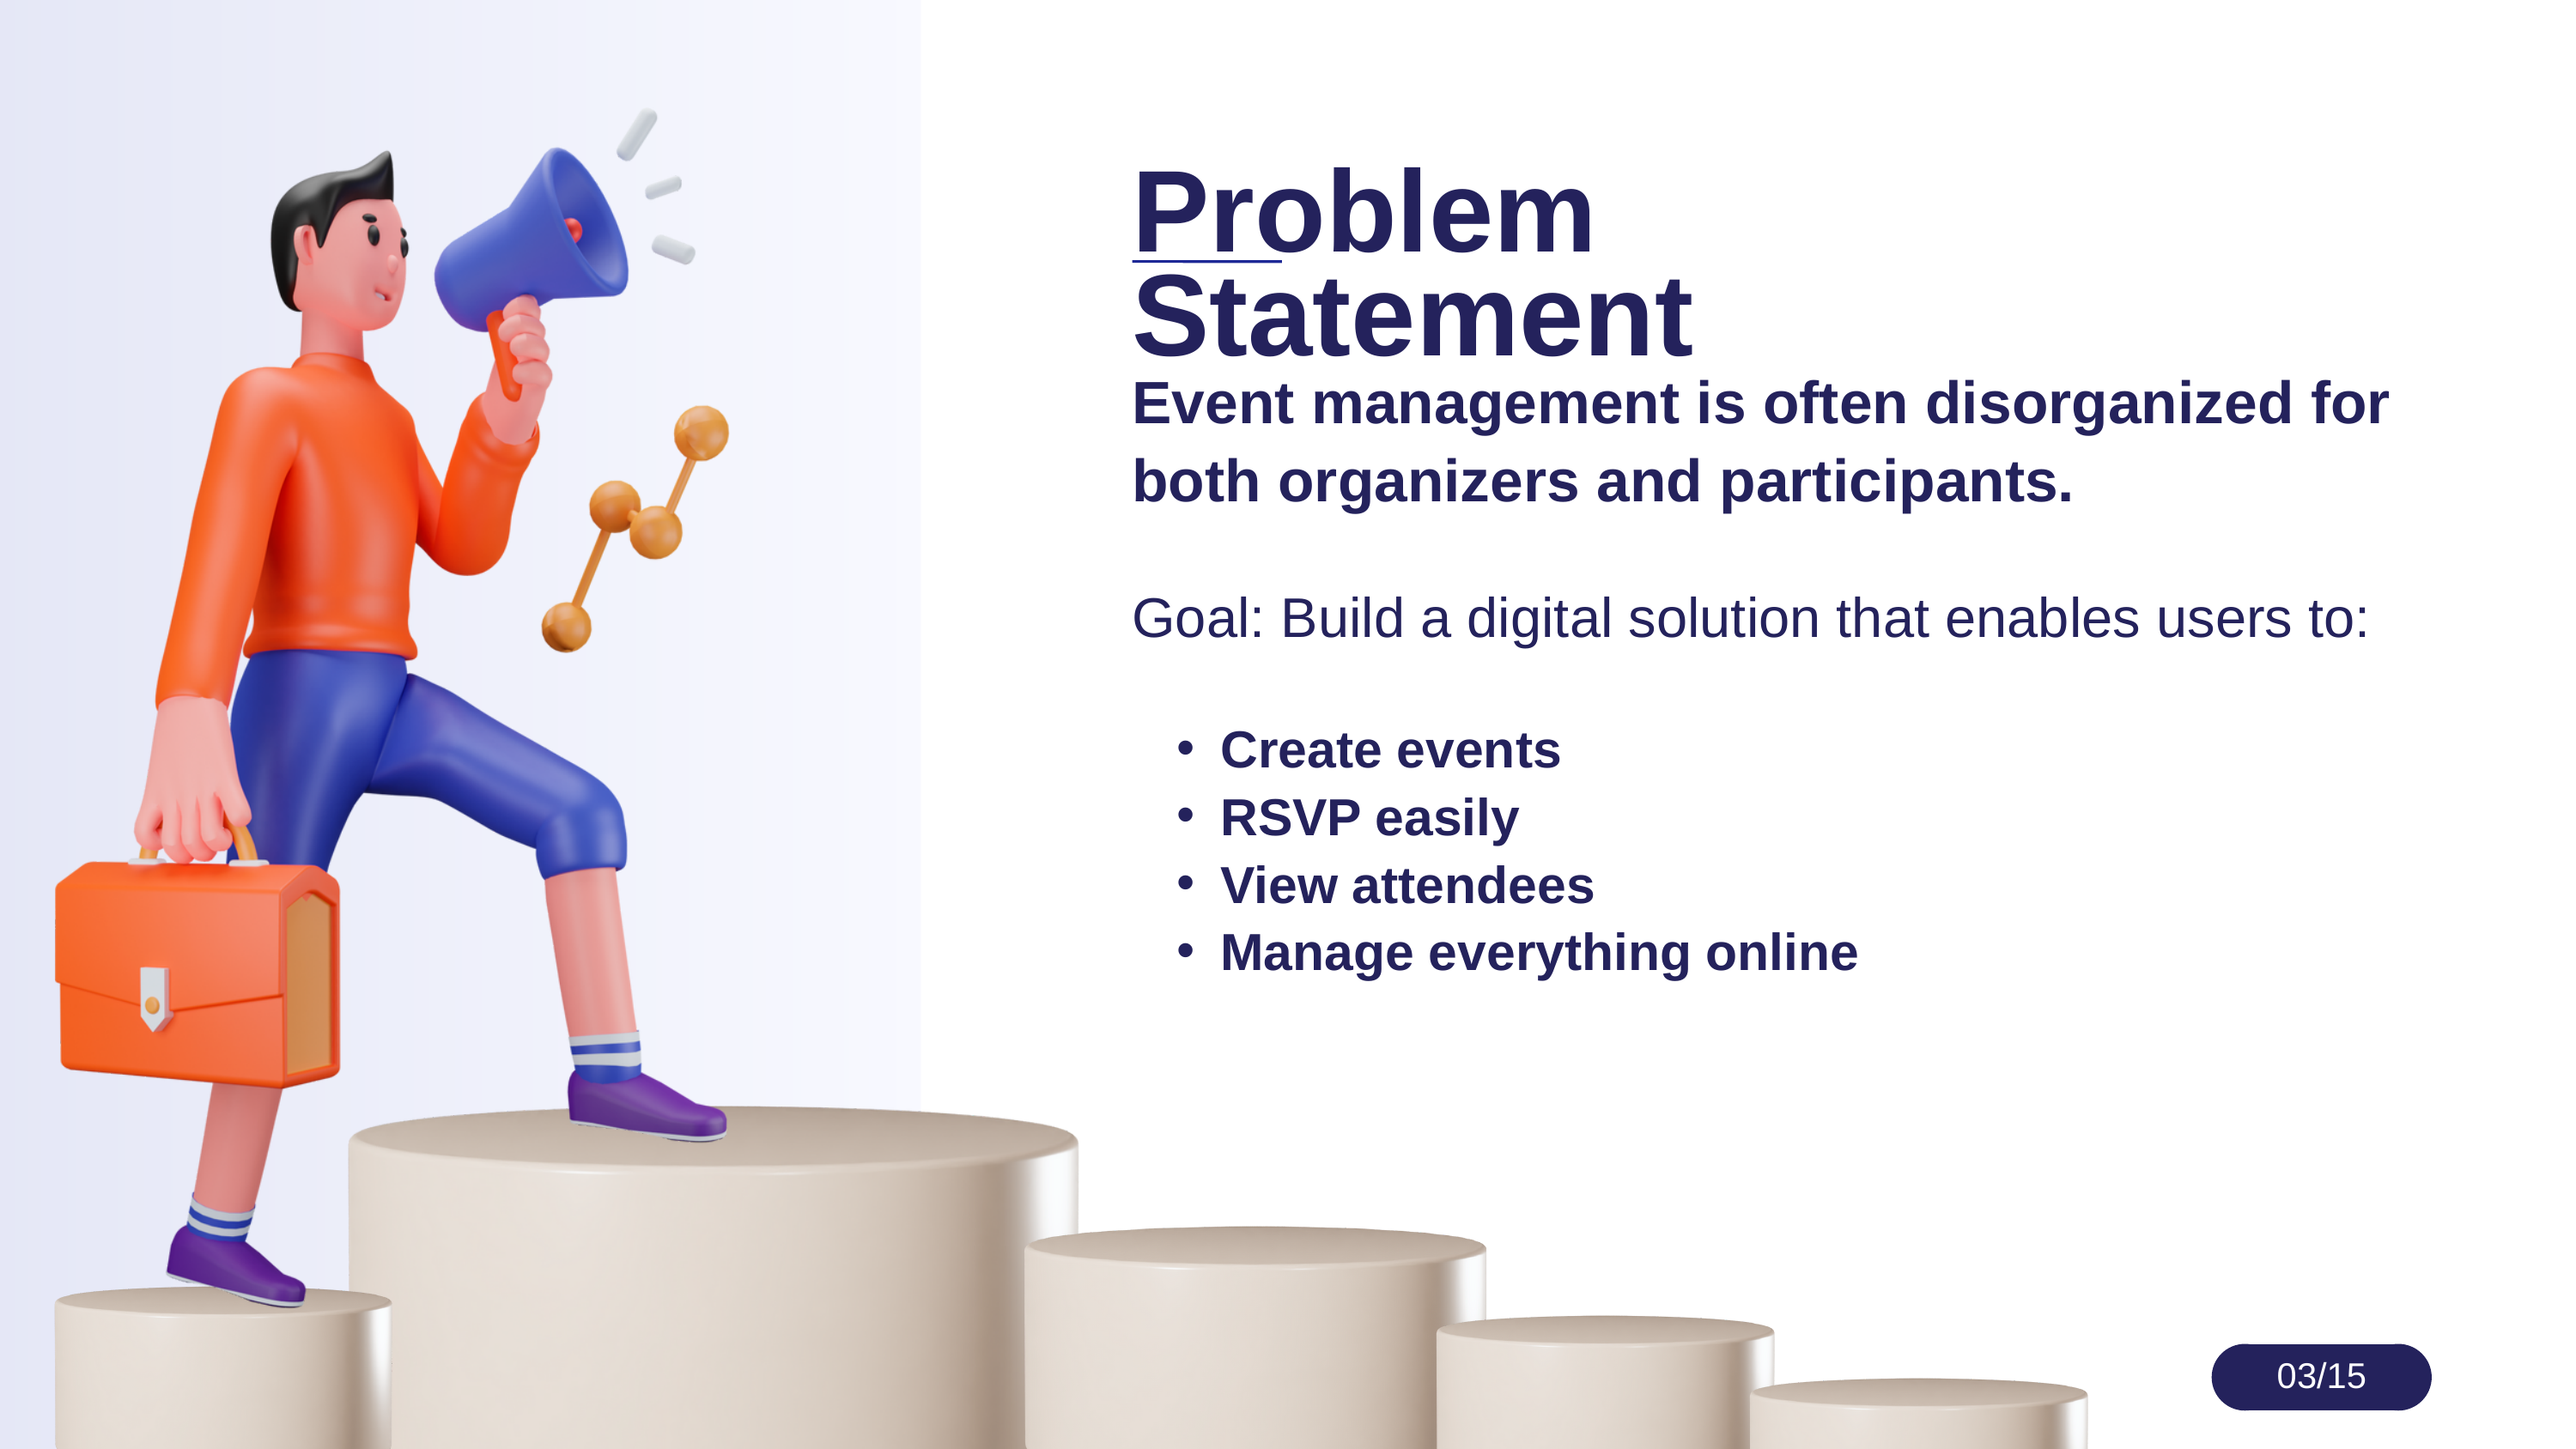

Problem Statement

Event management is often disorganized for both organizers and participants.

Goal: Build a digital solution that enables users to:

Create events
RSVP easily
View attendees
Manage everything online

03/15